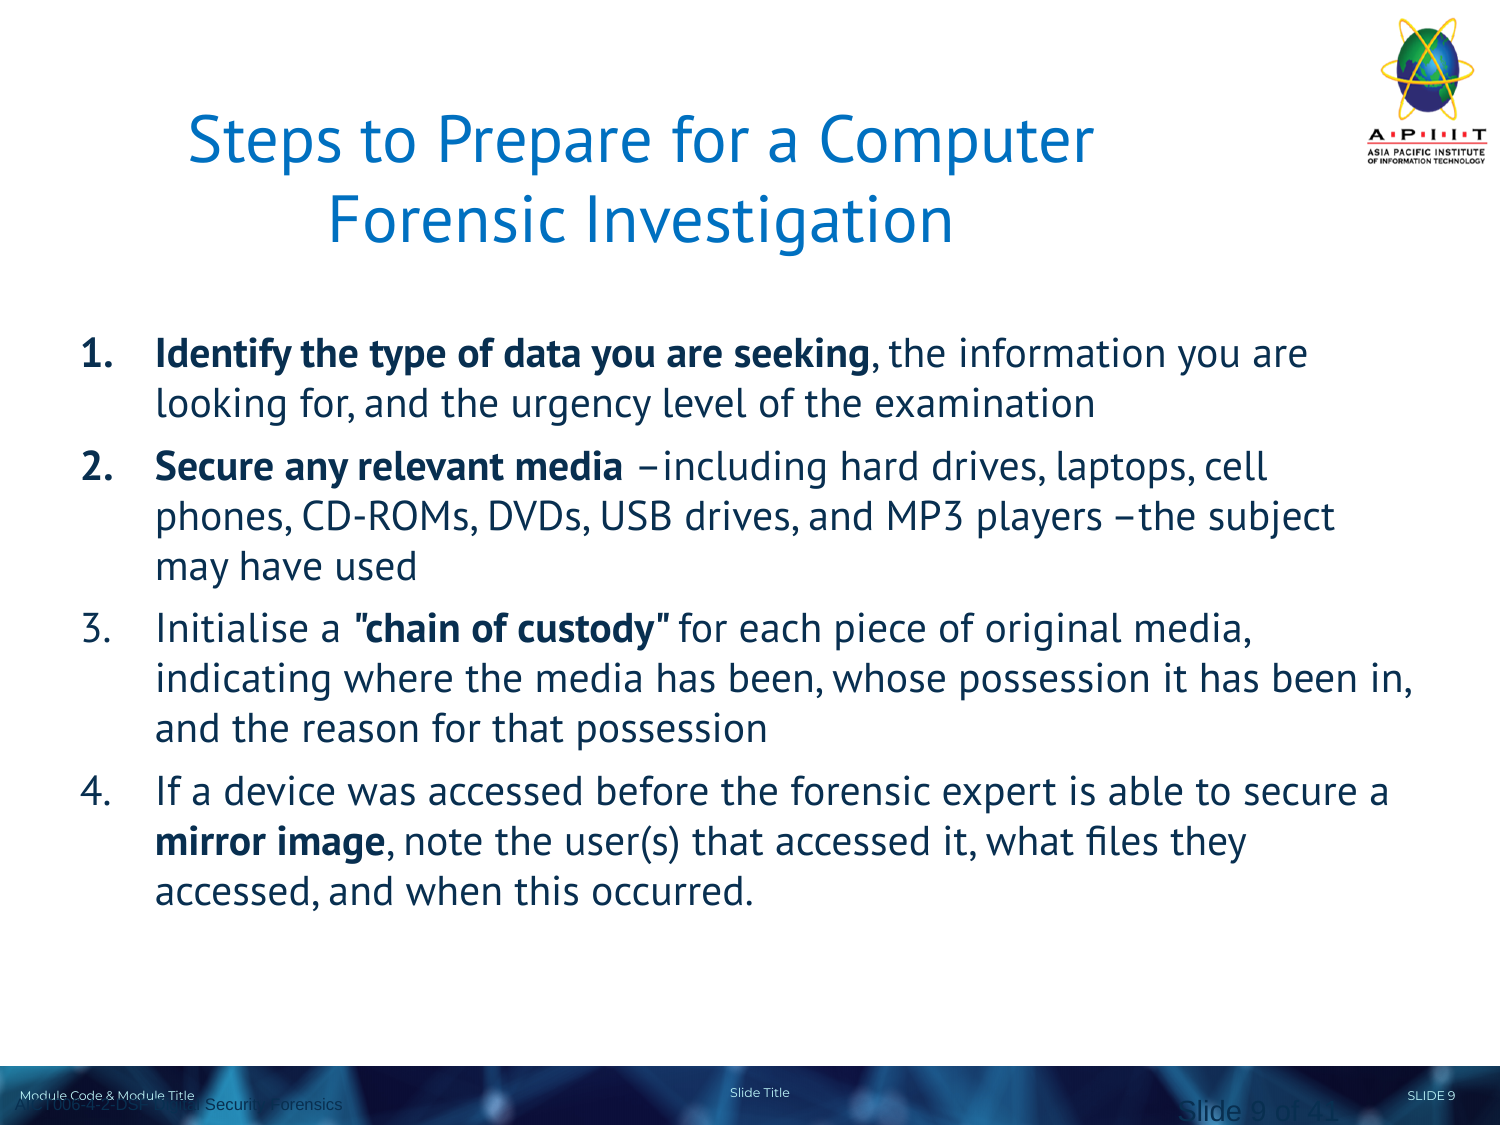

Steps to Prepare for a Computer Forensic Investigation
Identify the type of data you are seeking, the information you are looking for, and the urgency level of the examination
Secure any relevant media –including hard drives, laptops, cell phones, CD-ROMs, DVDs, USB drives, and MP3 players –the subject may have used
Initialise a "chain of custody" for each piece of original media, indicating where the media has been, whose possession it has been in, and the reason for that possession
If a device was accessed before the forensic expert is able to secure a mirror image, note the user(s) that accessed it, what files they accessed, and when this occurred.
Slide 9 of 41